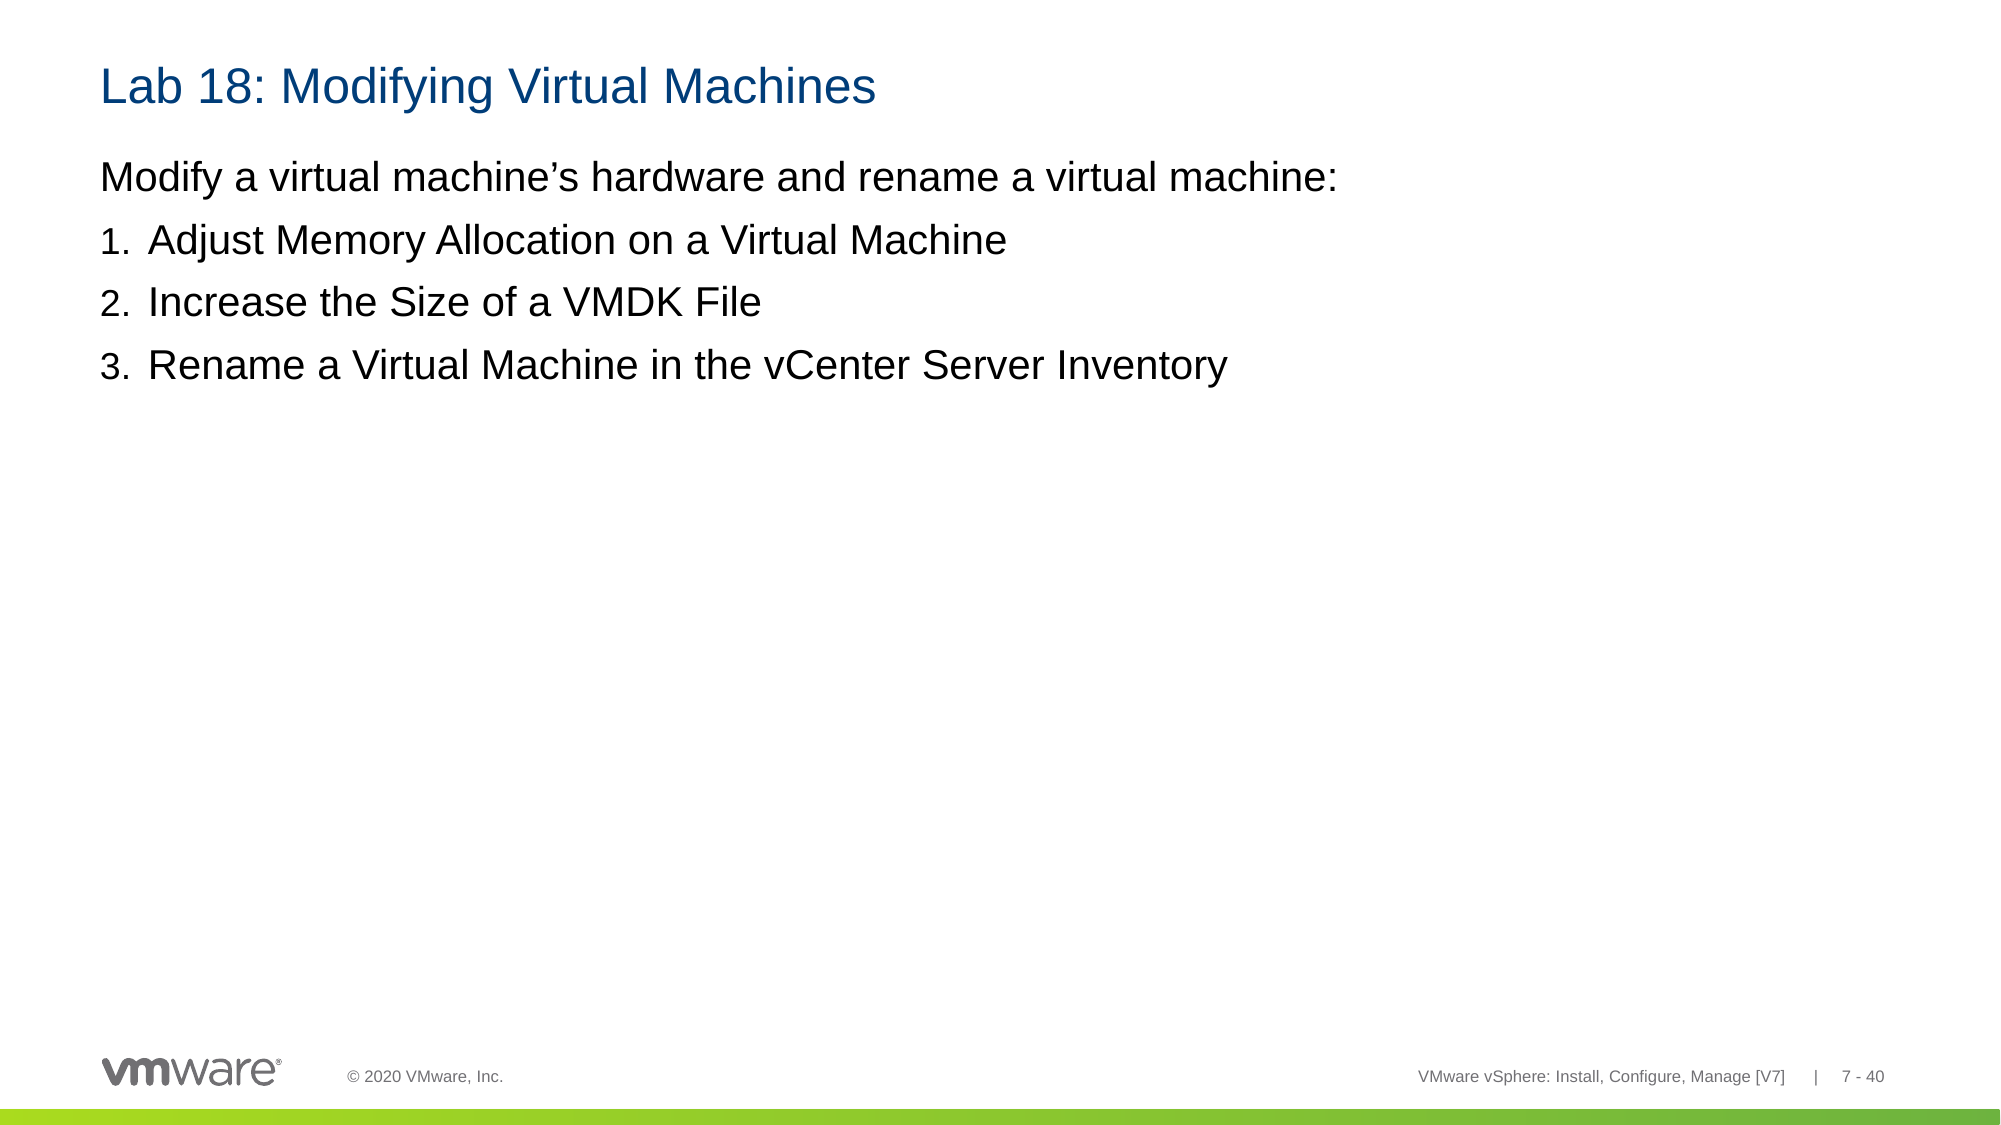

# Lab 18: Modifying Virtual Machines
Modify a virtual machine’s hardware and rename a virtual machine:
Adjust Memory Allocation on a Virtual Machine
Increase the Size of a VMDK File
Rename a Virtual Machine in the vCenter Server Inventory
VMware vSphere: Install, Configure, Manage [V7]      |     7 - 40